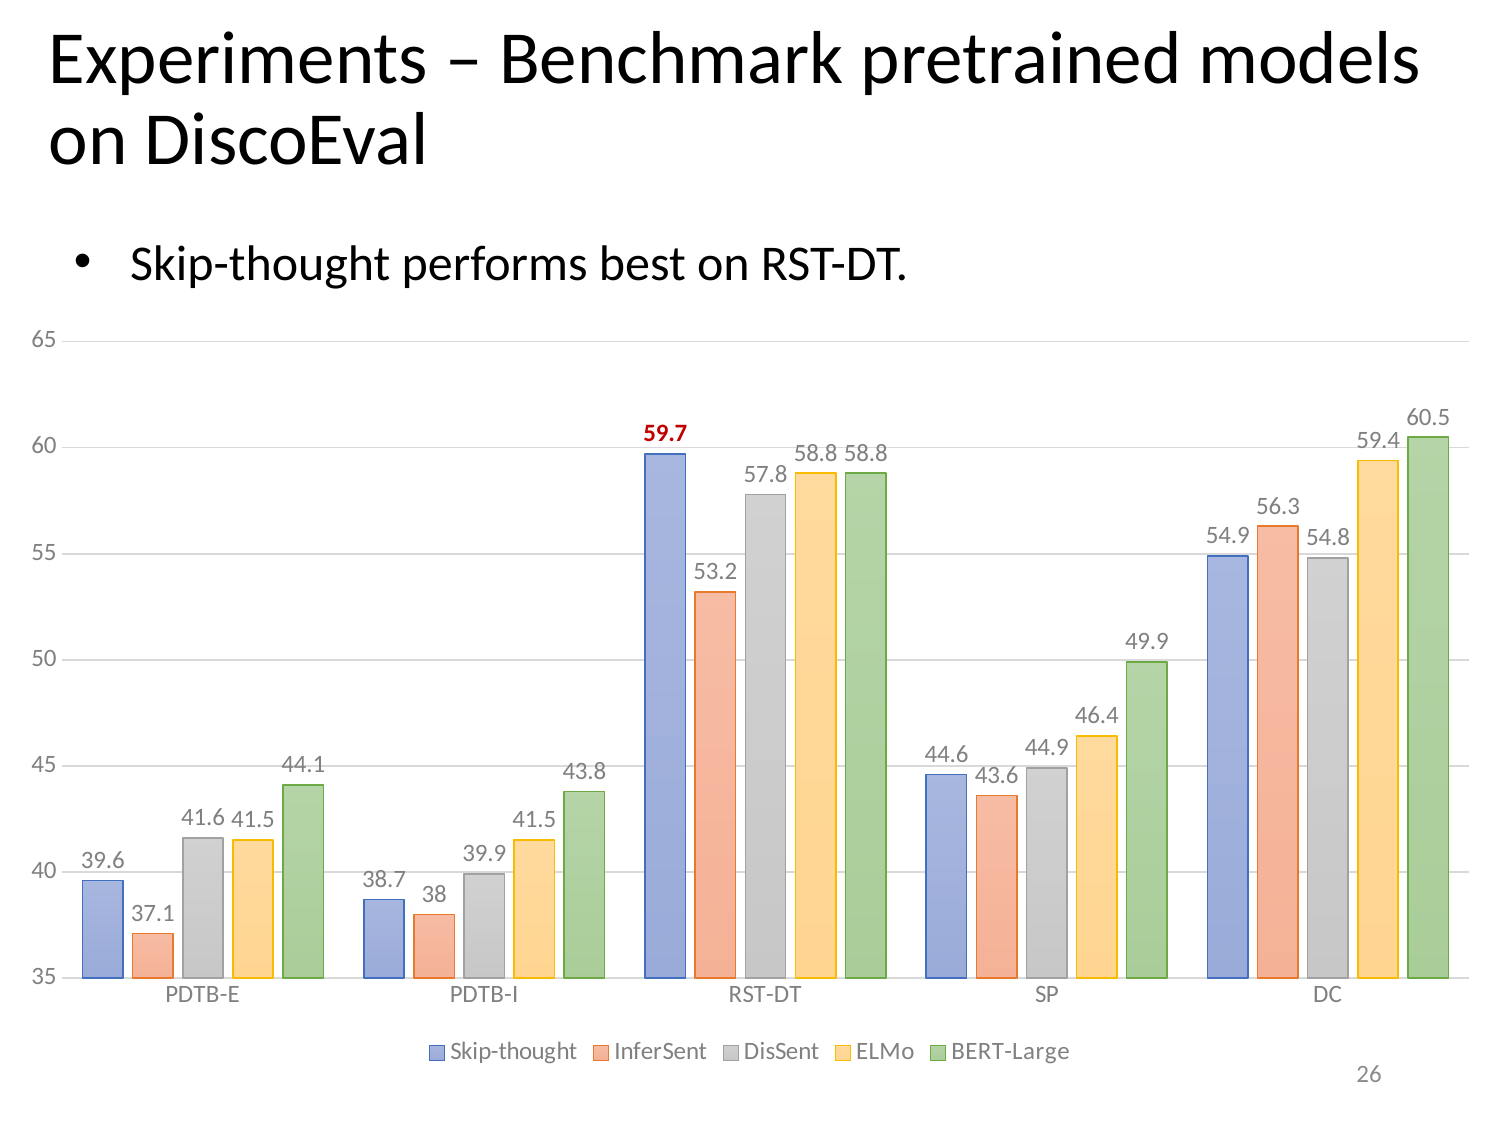

# Experiments – Benchmark pretrained models on DiscoEval
Skip-thought performs best on RST-DT.

### Chart

| Category | Skip-thought | InferSent | DisSent | ELMo | BERT-Large |
|---|---|---|---|---|---|
| PDTB-E | 39.6 | 37.1 | 41.6 | 41.5 | 44.1 |
| PDTB-I | 38.7 | 38.0 | 39.9 | 41.5 | 43.8 |
| RST-DT | 59.7 | 53.2 | 57.8 | 58.8 | 58.8 |
| SP | 44.6 | 43.6 | 44.9 | 46.4 | 49.9 |
| DC | 54.9 | 56.3 | 54.8 | 59.4 | 60.5 |
26